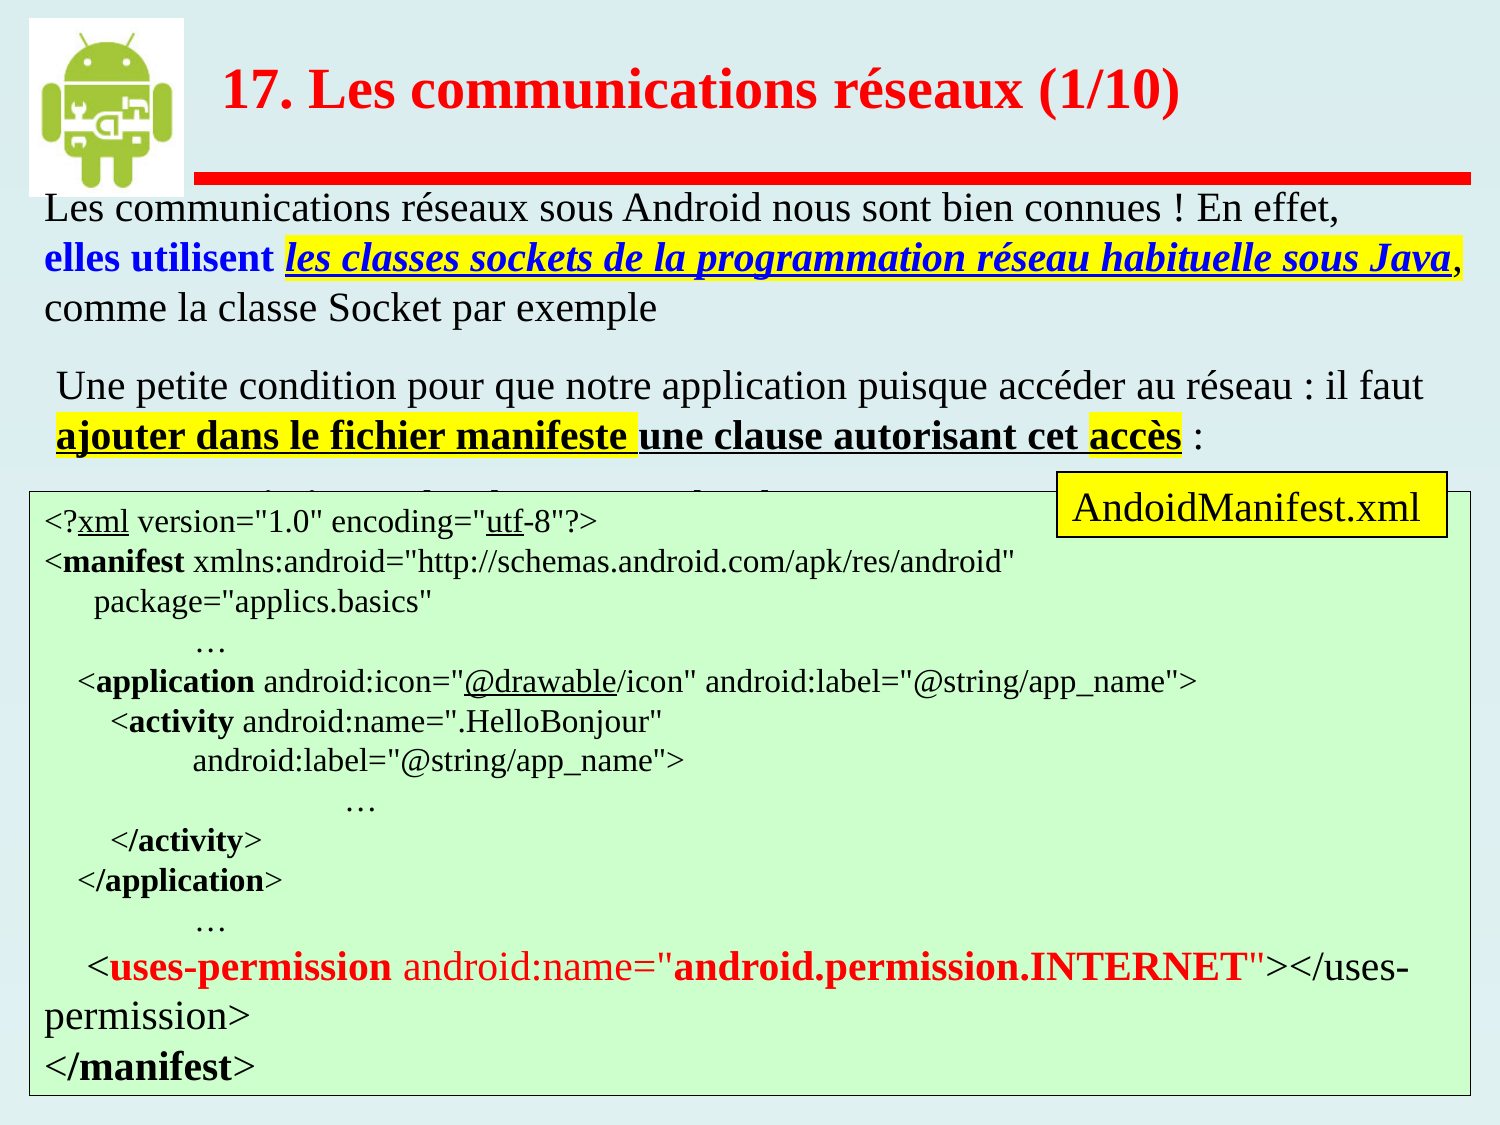

17. Les communications réseaux (1/10)
Les communications réseaux sous Android nous sont bien connues ! En effet,
elles utilisent les classes sockets de la programmation réseau habituelle sous Java, comme la classe Socket par exemple
Une petite condition pour que notre application puisque accéder au réseau : il faut ajouter dans le fichier manifeste une clause autorisant cet accès :
<uses-permission android:name="android.permission.INTERNET">
</uses-permission>
AndoidManifest.xml
<?xml version="1.0" encoding="utf-8"?>
<manifest xmlns:android="http://schemas.android.com/apk/res/android"
      package="applics.basics"
	…
    <application android:icon="@drawable/icon" android:label="@string/app_name">
        <activity android:name=".HelloBonjour"
                  android:label="@string/app_name">
		…
        </activity>
    </application>
	…
    <uses-permission android:name="android.permission.INTERNET"></uses-permission>
</manifest>
 Android 2 – C.Charlet – 2023 – p. 59